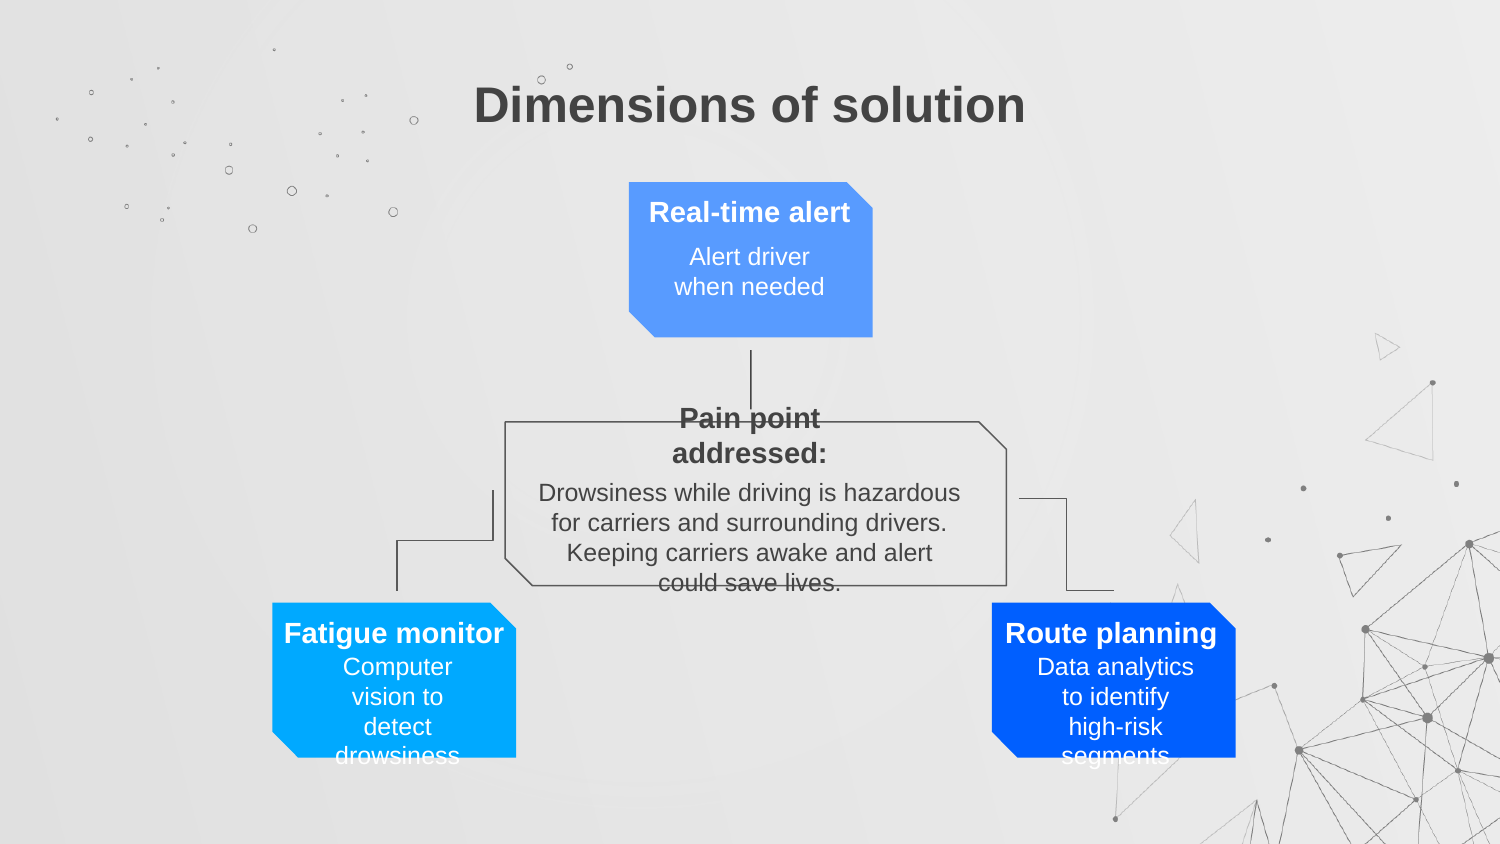

# Dimensions of solution
Real-time alert

Alert driver when needed
Pain point addressed:

Drowsiness while driving is hazardous for carriers and surrounding drivers. Keeping carriers awake and alert could save lives.
Fatigue monitor
Route planning

Computer vision to detect drowsiness
Data analytics to identify high-risk segments